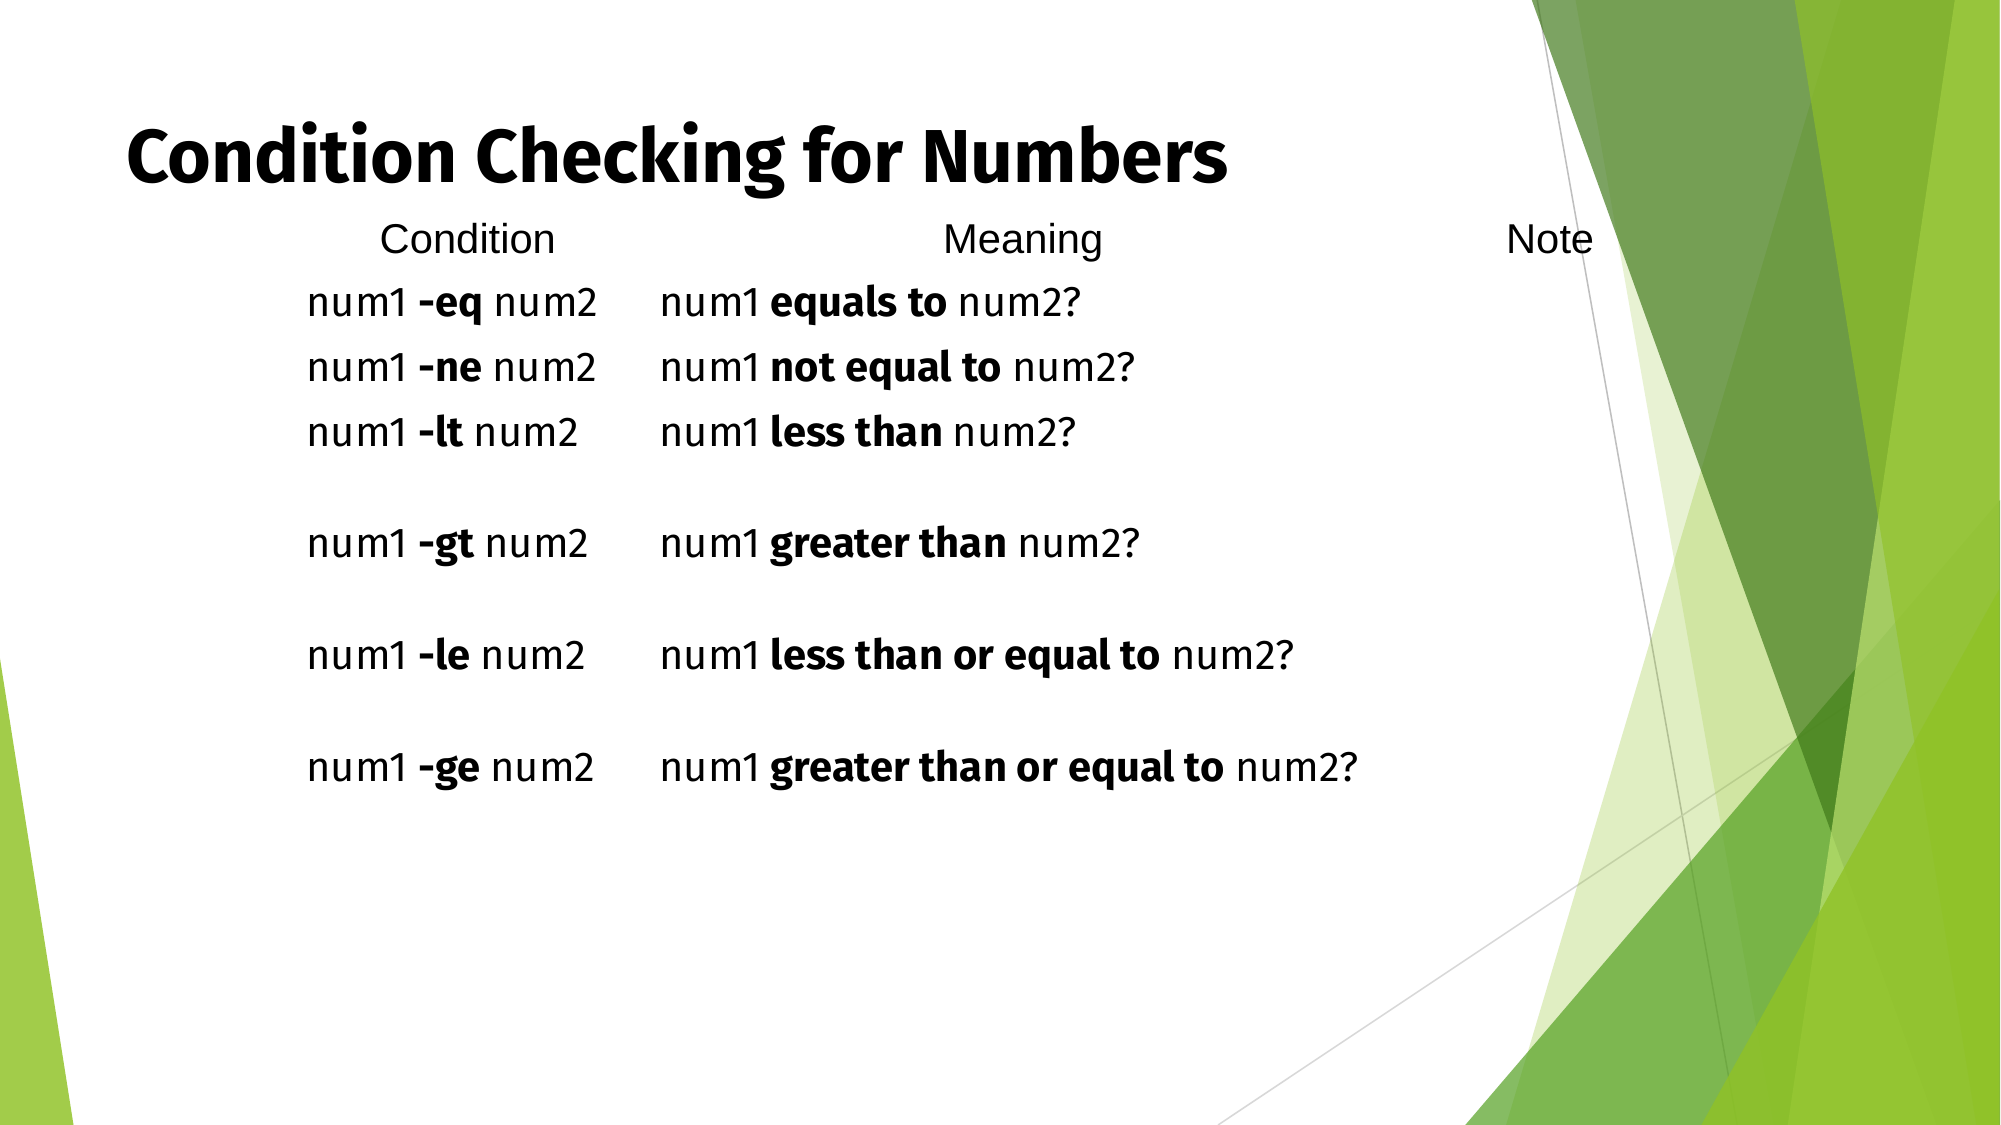

# Condition Checking for Numbers
| Condition | Meaning | Note |
| --- | --- | --- |
| num1 -eq num2 | num1 equals to num2? |  |
| num1 -ne num2 | num1 not equal to num2? |  |
| num1 -lt num2 | num1 less than num2? |  |
| num1 -gt num2 | num1 greater than num2? |  |
| num1 -le num2 | num1 less than or equal to num2? |  |
| num1 -ge num2 | num1 greater than or equal to num2? |  |